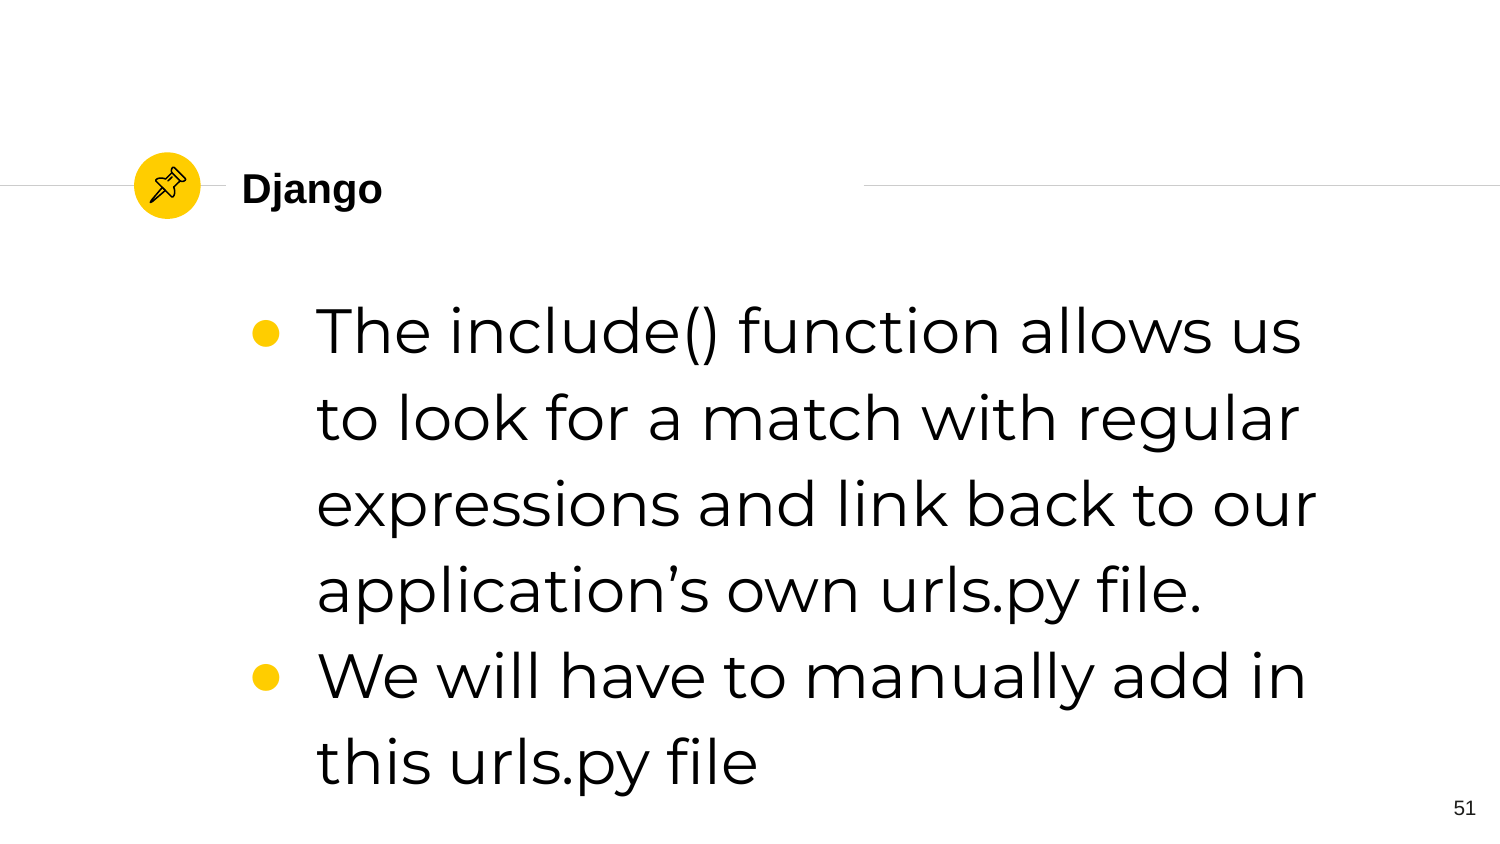

# Django

The include() function allows us to look for a match with regular expressions and link back to our application’s own urls.py file.
We will have to manually add in this urls.py file
51